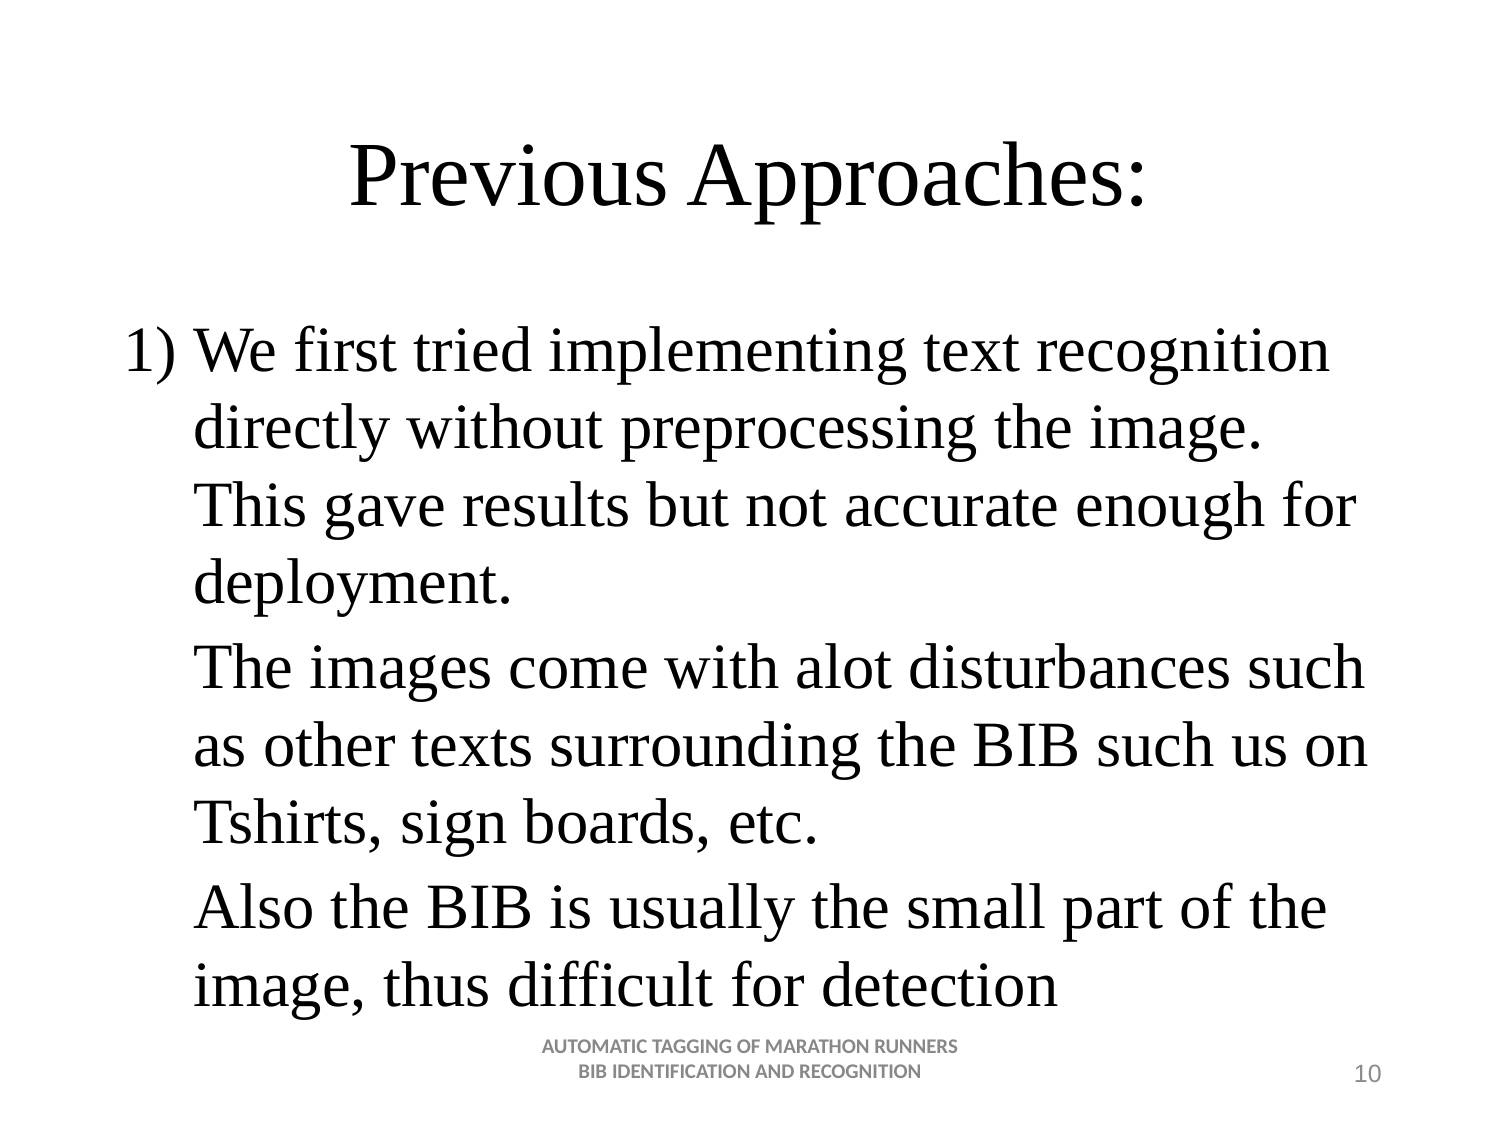

# Previous Approaches:
We first tried implementing text recognition directly without preprocessing the image. This gave results but not accurate enough for deployment.
The images come with alot disturbances such as other texts surrounding the BIB such us on Tshirts, sign boards, etc.
Also the BIB is usually the small part of the image, thus difficult for detection
AUTOMATIC TAGGING OF MARATHON RUNNERS BIB IDENTIFICATION AND RECOGNITION

10